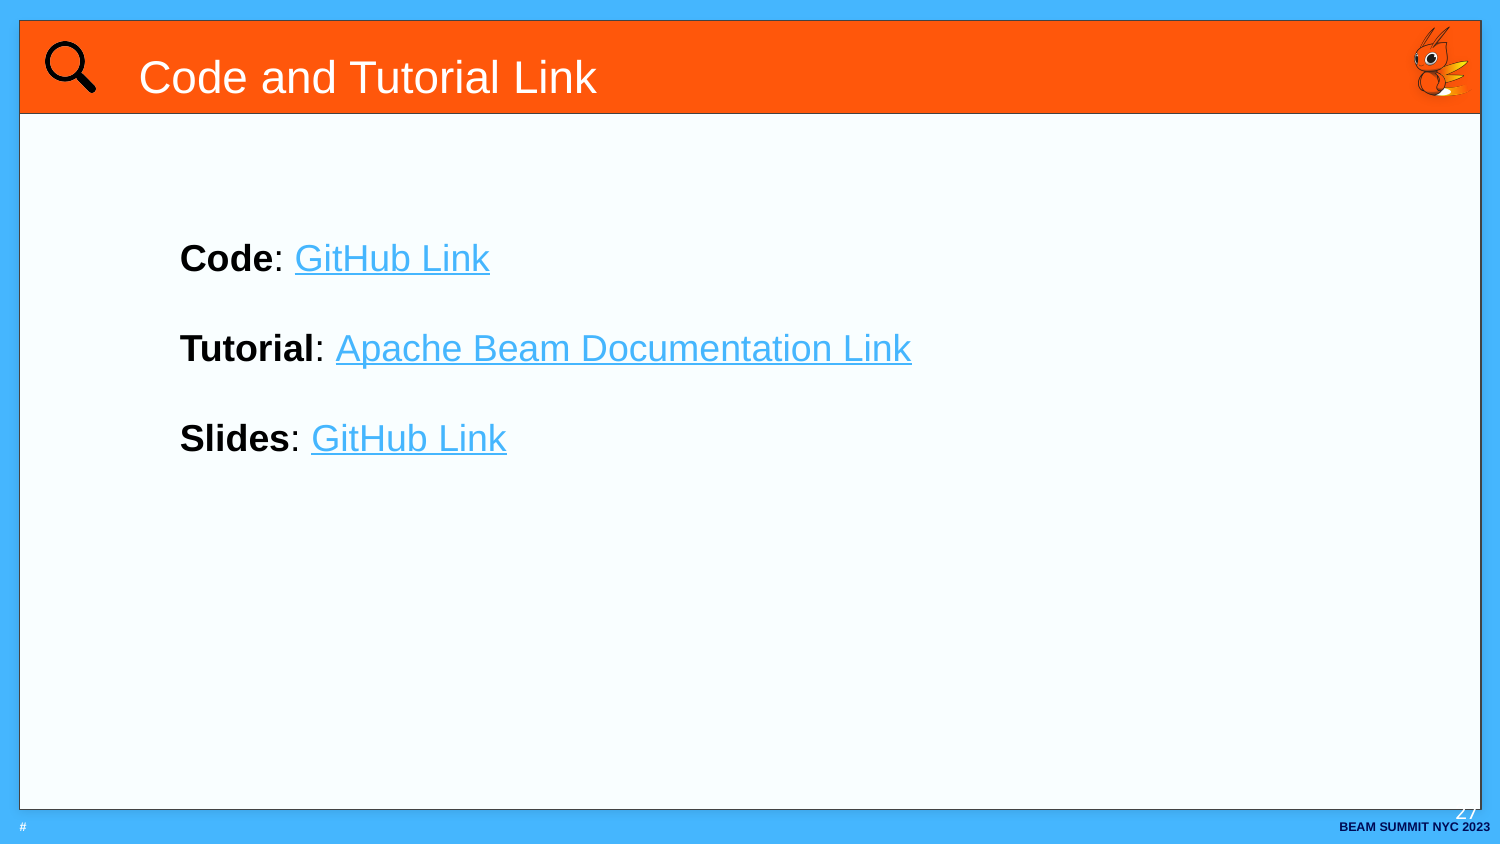

# Code and Tutorial Link

Code: GitHub Link

Tutorial: Apache Beam Documentation Link

Slides: GitHub Link

27